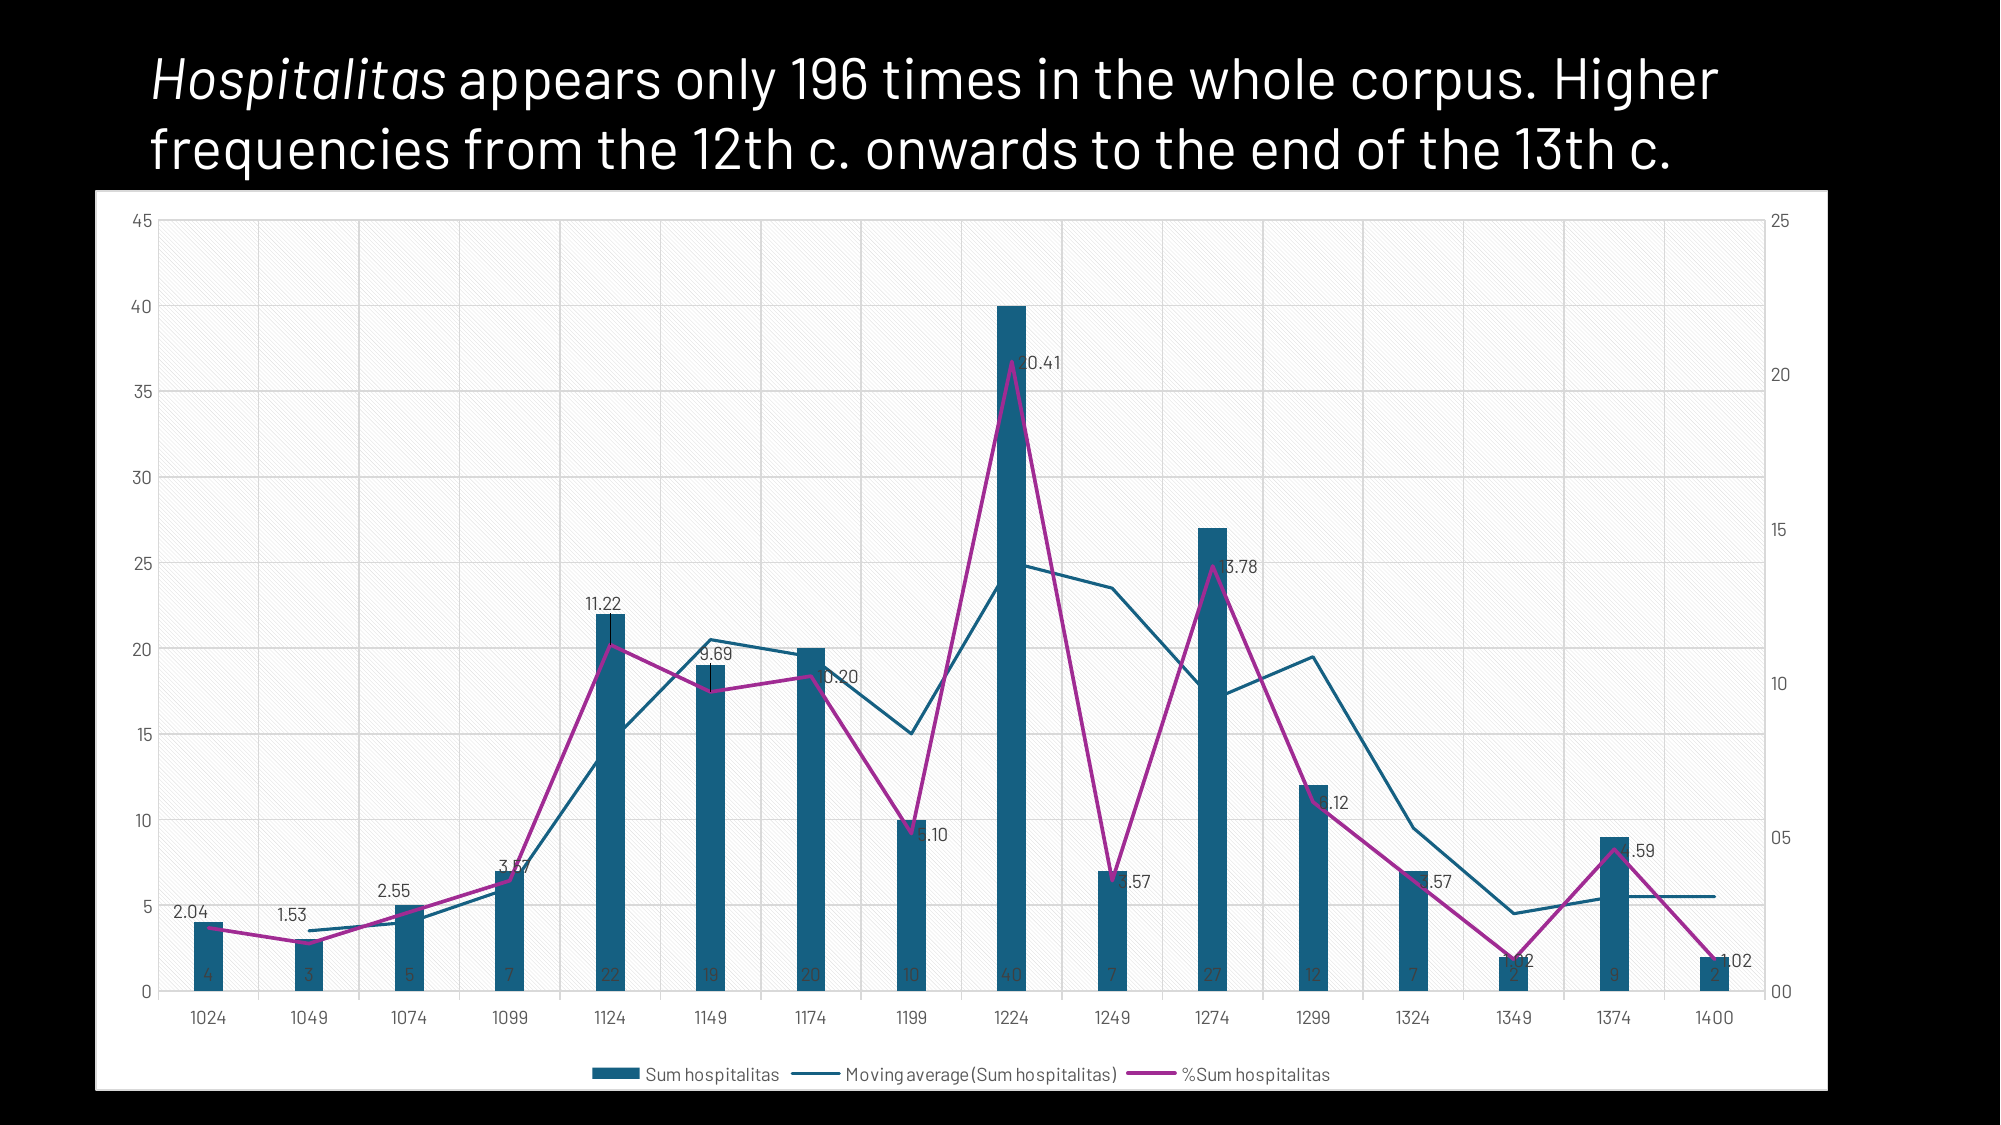

Hospitalitas appears only 196 times in the whole corpus. Higher frequencies from the 12th c. onwards to the end of the 13th c.

### Chart

| Category | Sum hospitalitas | %Sum hospitalitas |
|---|---|---|
| 1024 | 4.0 | 2.0408163265306123 |
| 1049 | 3.0 | 1.530612244897959 |
| 1074 | 5.0 | 2.5510204081632653 |
| 1099 | 7.0 | 3.571428571428571 |
| 1124 | 22.0 | 11.224489795918368 |
| 1149 | 19.0 | 9.693877551020408 |
| 1174 | 20.0 | 10.204081632653061 |
| 1199 | 10.0 | 5.1020408163265305 |
| 1224 | 40.0 | 20.408163265306122 |
| 1249 | 7.0 | 3.571428571428571 |
| 1274 | 27.0 | 13.77551020408163 |
| 1299 | 12.0 | 6.122448979591836 |
| 1324 | 7.0 | 3.571428571428571 |
| 1349 | 2.0 | 1.0204081632653061 |
| 1374 | 9.0 | 4.591836734693878 |
| 1400 | 2.0 | 1.0204081632653061 |